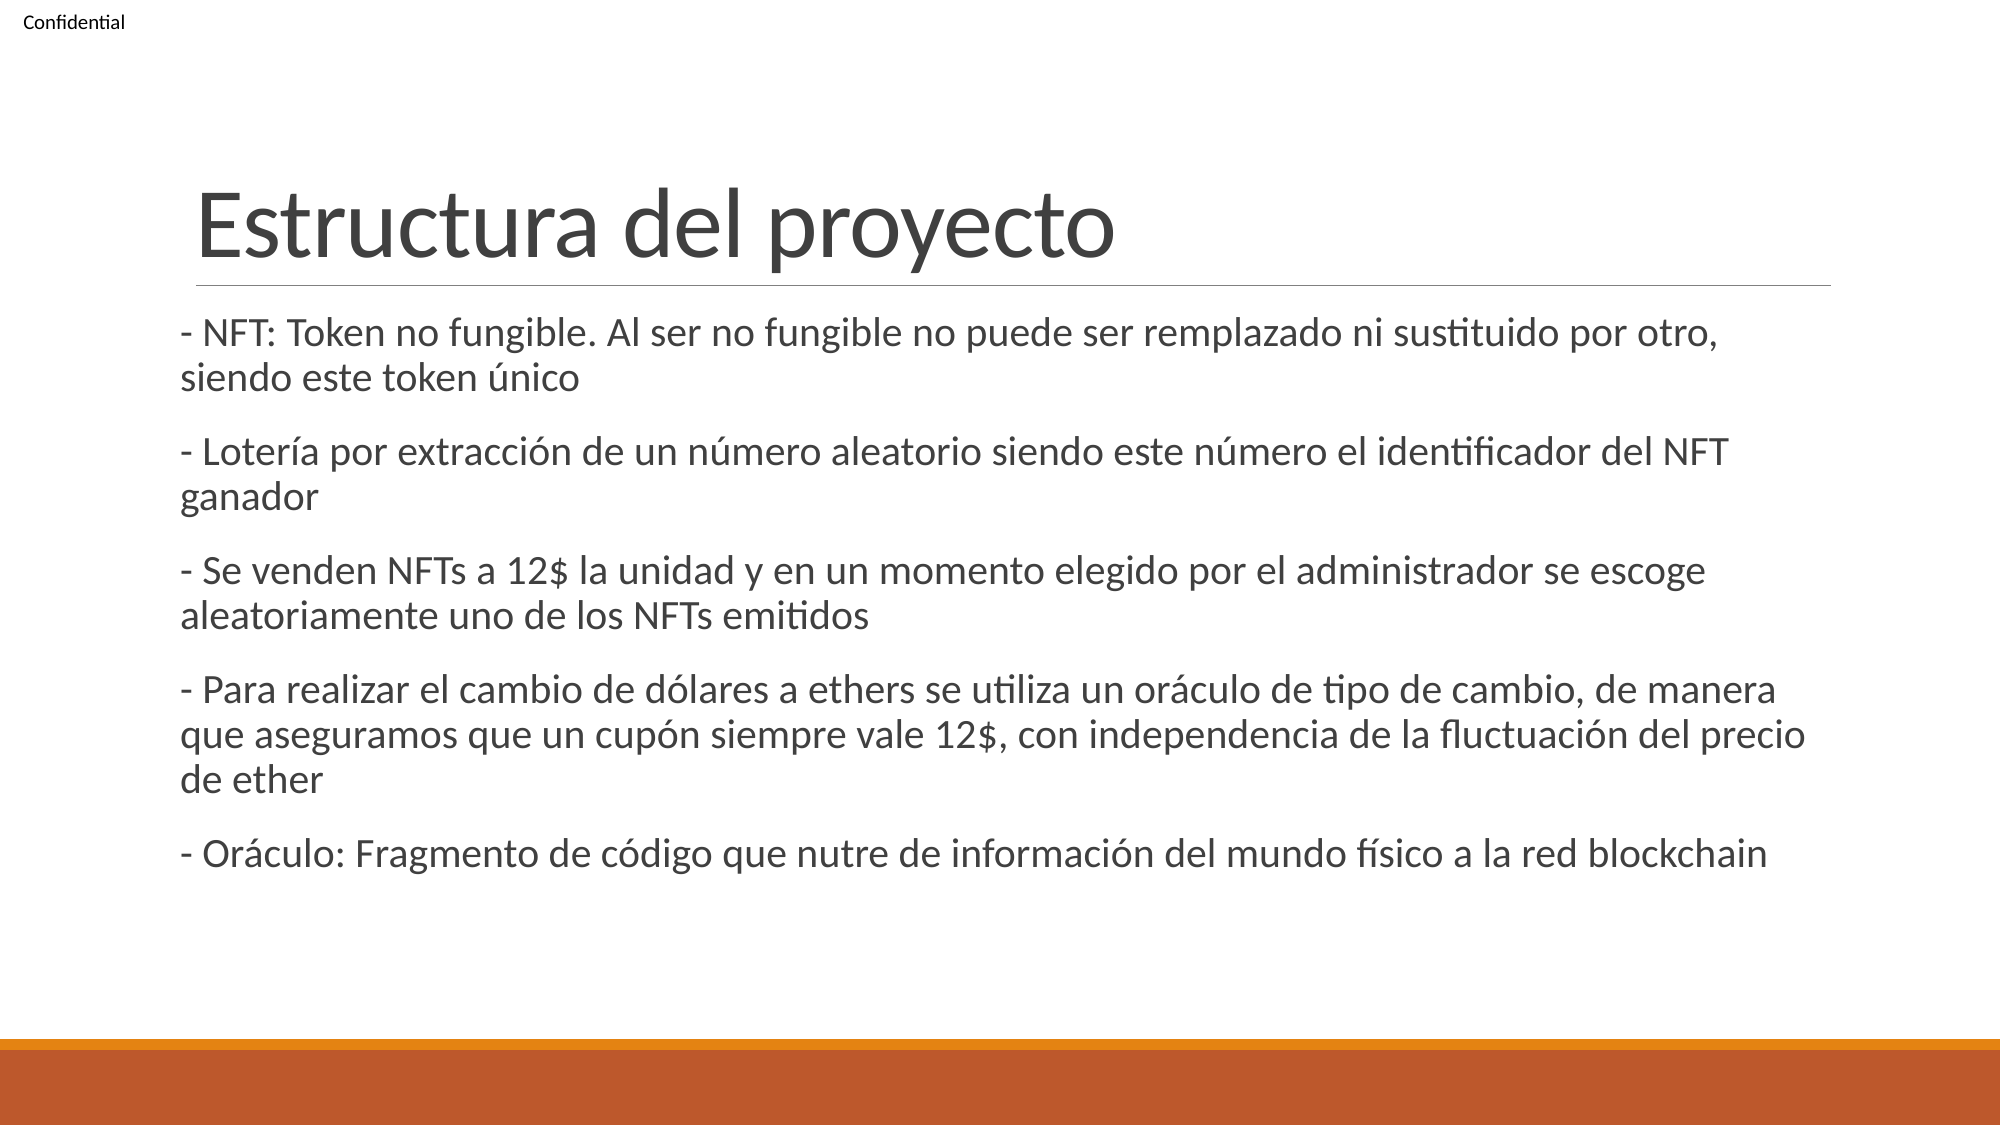

# Estructura del proyecto
- NFT: Token no fungible. Al ser no fungible no puede ser remplazado ni sustituido por otro,    siendo este token único
- Lotería por extracción de un número aleatorio siendo este número el identificador del NFT    ganador
- Se venden NFTs a 12$ la unidad y en un momento elegido por el administrador se escoge aleatoriamente uno de los NFTs emitidos
- Para realizar el cambio de dólares a ethers se utiliza un oráculo de tipo de cambio, de manera que aseguramos que un cupón siempre vale 12$, con independencia de la fluctuación del precio de ether
- Oráculo: Fragmento de código que nutre de información del mundo físico a la red blockchain